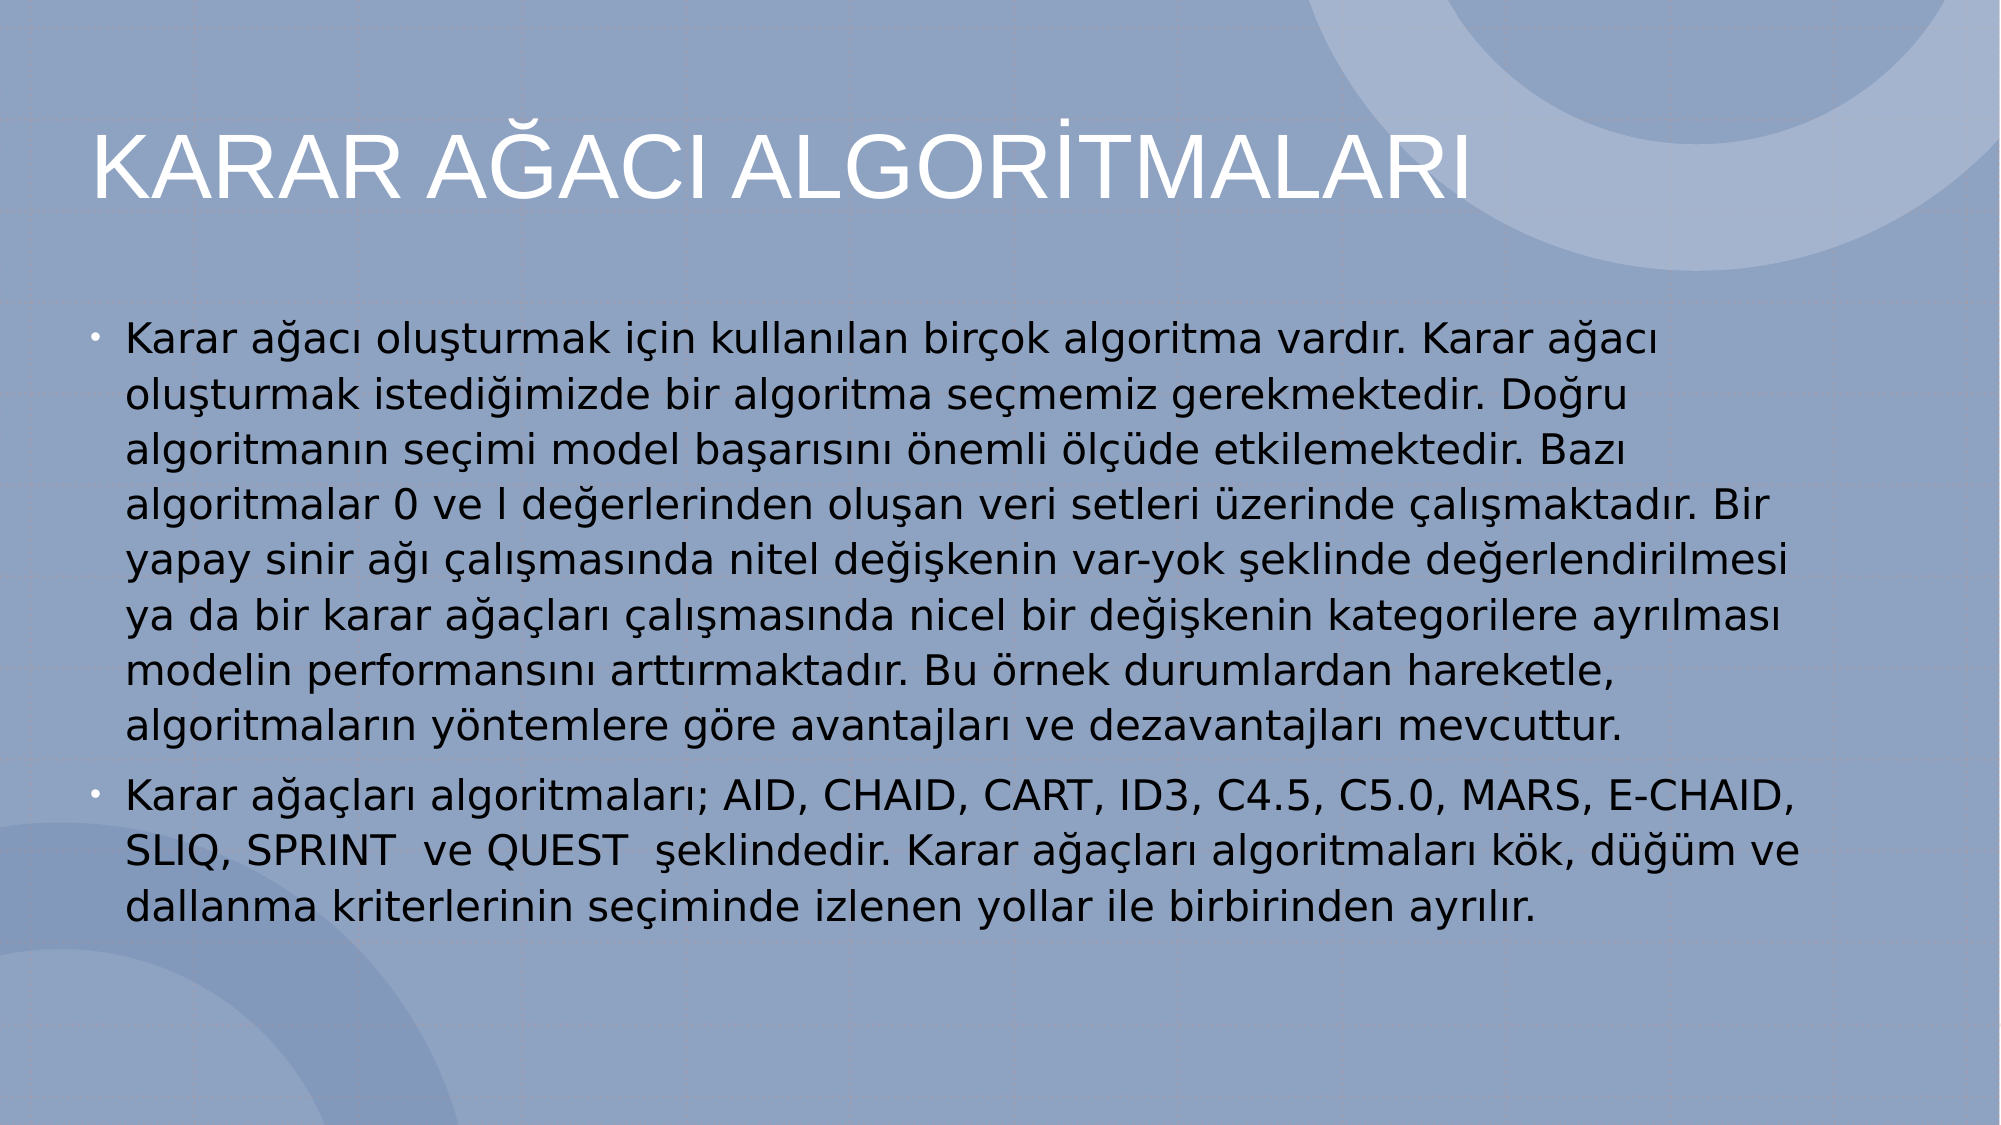

# KARAR AĞACI ALGORİTMALARI
Karar ağacı oluşturmak için kullanılan birçok algoritma vardır. Karar ağacı oluşturmak istediğimizde bir algoritma seçmemiz gerekmektedir. Doğru algoritmanın seçimi model başarısını önemli ölçüde etkilemektedir. Bazı algoritmalar 0 ve l değerlerinden oluşan veri setleri üzerinde çalışmaktadır. Bir yapay sinir ağı çalışmasında nitel değişkenin var-yok şeklinde değerlendirilmesi ya da bir karar ağaçları çalışmasında nicel bir değişkenin kategorilere ayrılması modelin performansını arttırmaktadır. Bu örnek durumlardan hareketle, algoritmaların yöntemlere göre avantajları ve dezavantajları mevcuttur.
Karar ağaçları algoritmaları; AID, CHAID, CART, ID3, C4.5, C5.0, MARS, E-CHAID, SLIQ, SPRINT  ve QUEST  şeklindedir. Karar ağaçları algoritmaları kök, düğüm ve dallanma kriterlerinin seçiminde izlenen yollar ile birbirinden ayrılır.